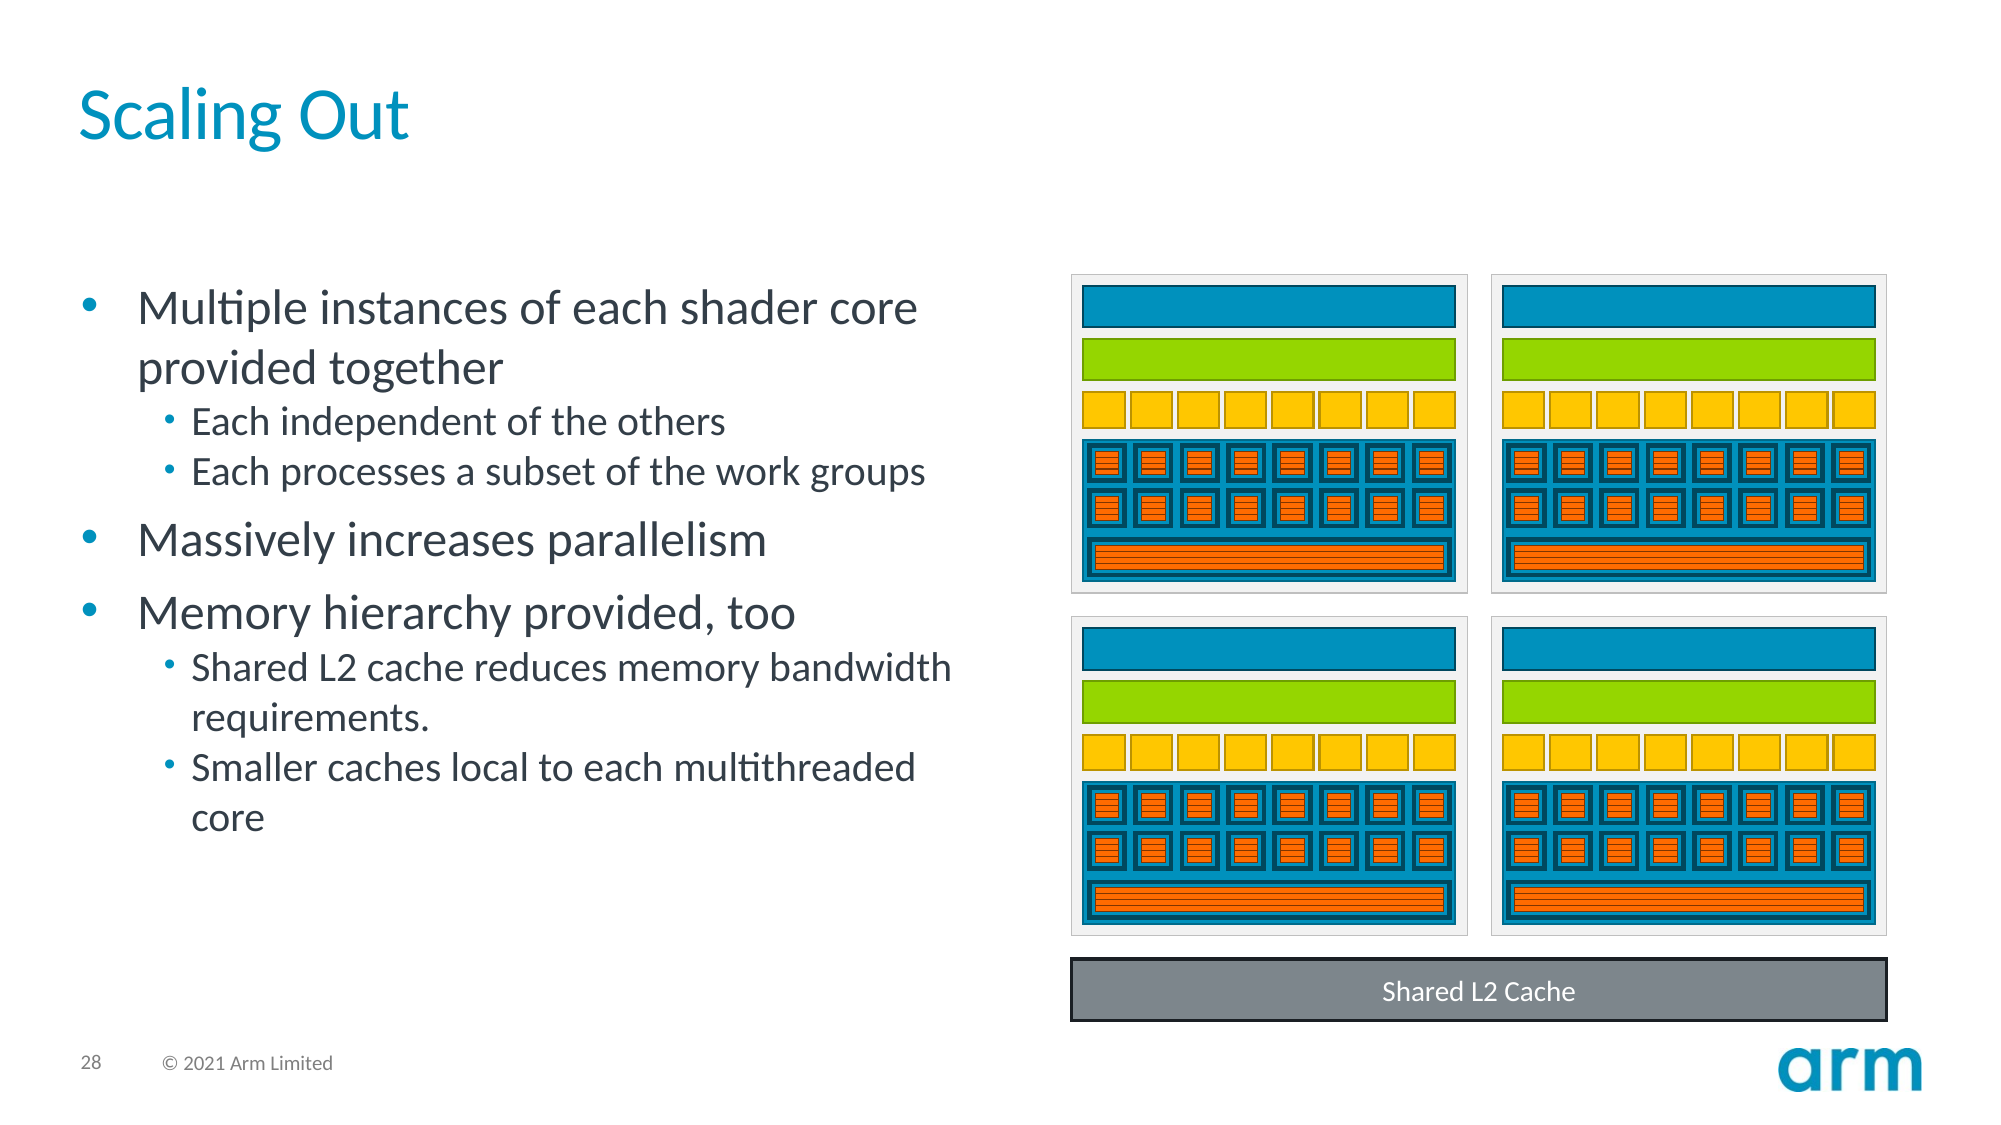

# Scaling Out

Shared L2 Cache
Multiple instances of each shader core provided together
Each independent of the others
Each processes a subset of the work groups
Massively increases parallelism
Memory hierarchy provided, too
Shared L2 cache reduces memory bandwidth requirements.
Smaller caches local to each multithreaded core